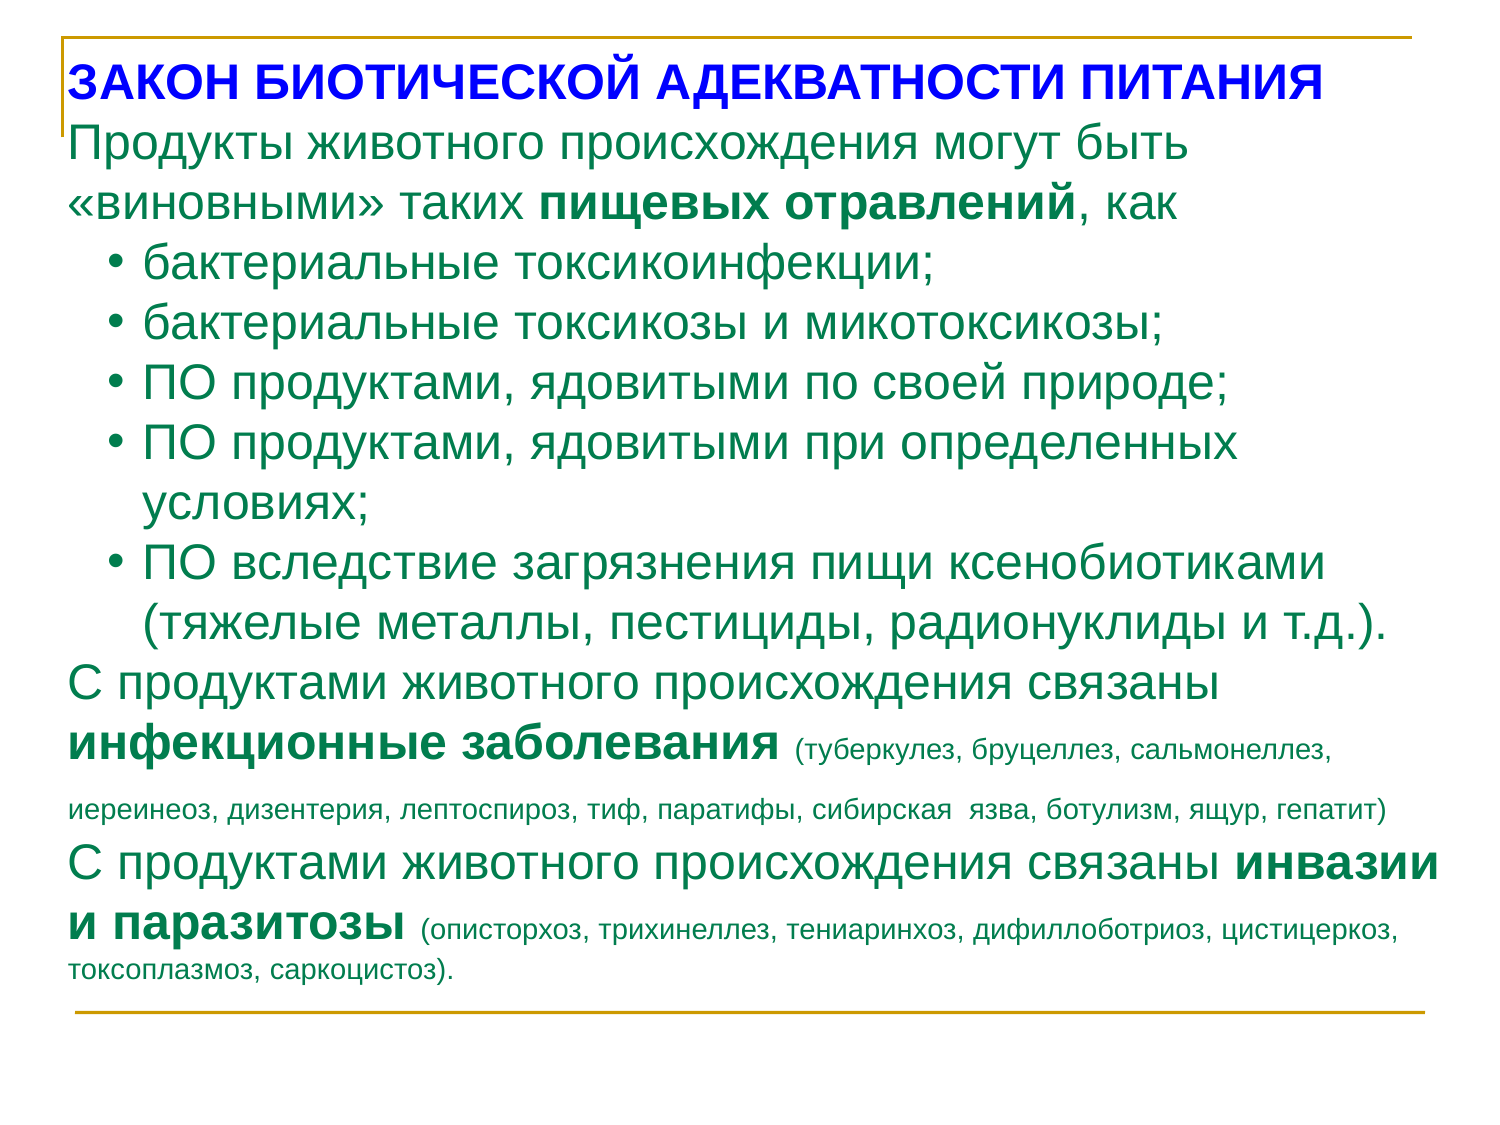

Закон биотической адекватности питания
Продукты животного происхождения могут быть «виновными» таких пищевых отравлений, как
бактериальные токсикоинфекции;
бактериальные токсикозы и микотоксикозы;
ПО продуктами, ядовитыми по своей природе;
ПО продуктами, ядовитыми при определенных условиях;
ПО вследствие загрязнения пищи ксенобиотиками (тяжелые металлы, пестициды, радионуклиды и т.д.).
С продуктами животного происхождения связаны инфекционные заболевания (туберкулез, бруцеллез, сальмонеллез, иереинеоз, дизентерия, лептоспироз, тиф, паратифы, сибирская  язва, ботулизм, ящур, гепатит)
С продуктами животного происхождения связаны инвазии и паразитозы (описторхоз, трихинеллез, тениаринхоз, дифиллоботриоз, цистицеркоз,  токсоплазмоз, саркоцистоз).